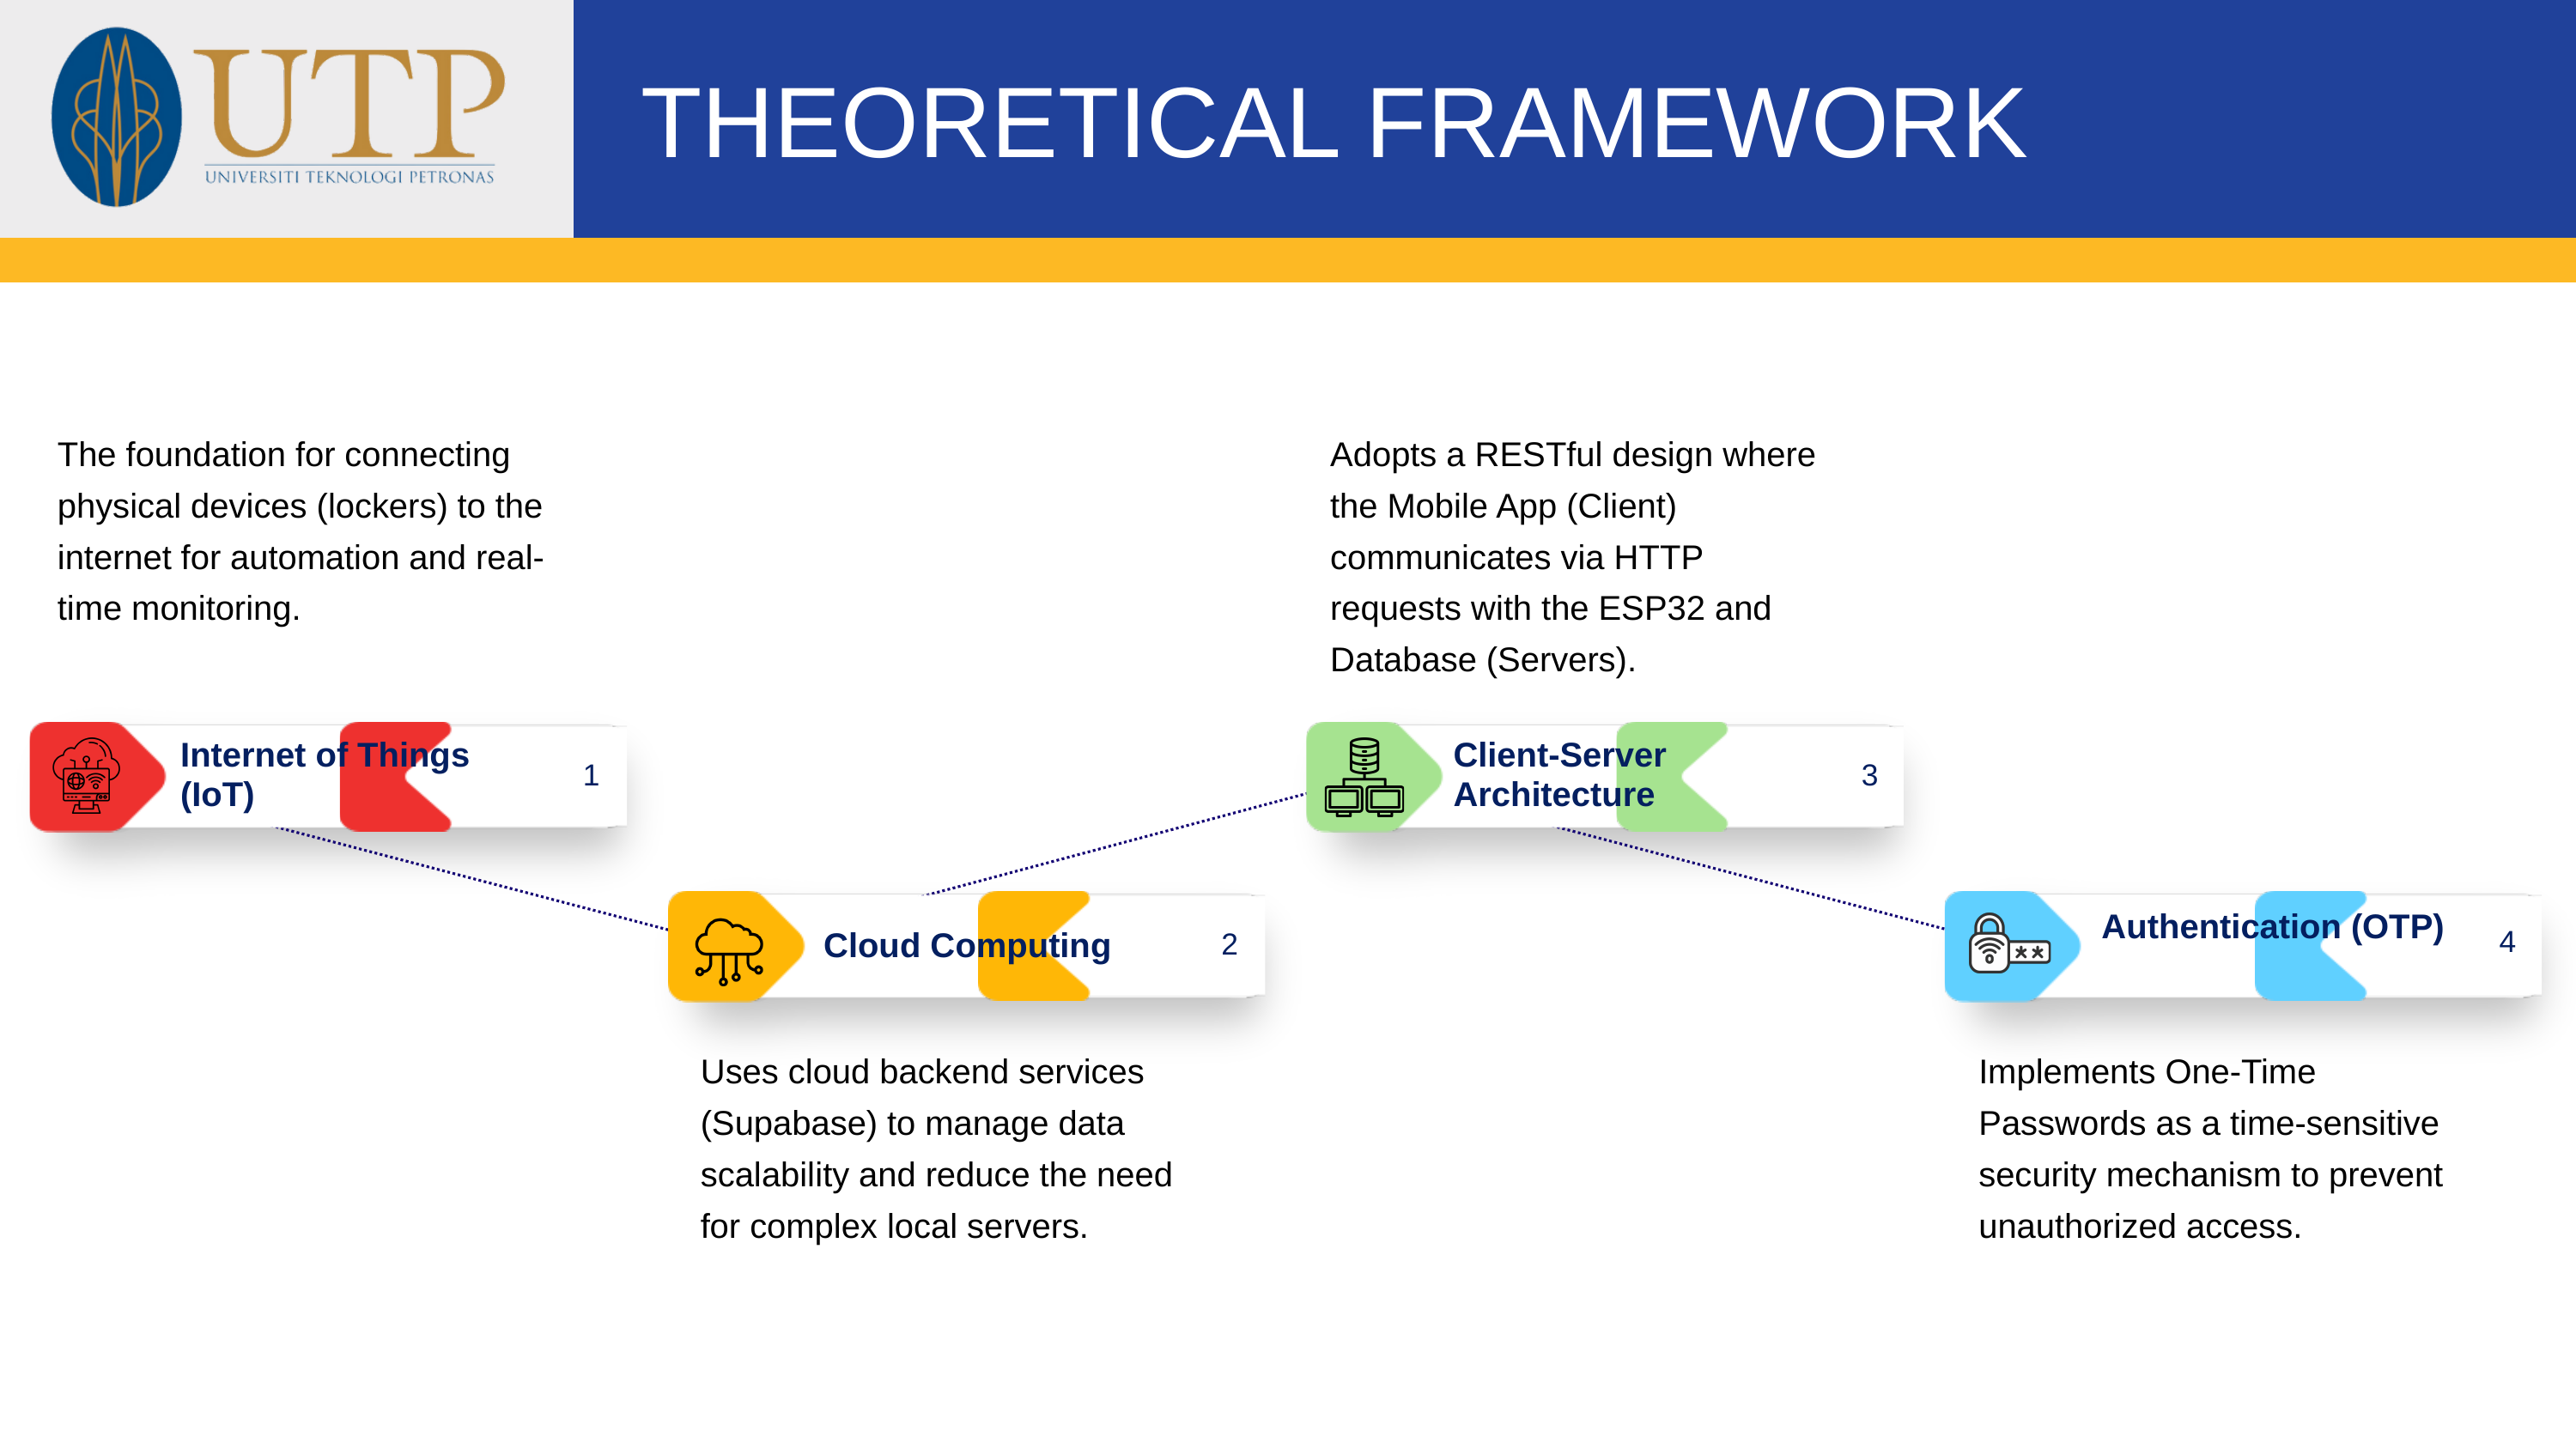

THEORETICAL FRAMEWORK

The foundation for connecting physical devices (lockers) to the internet for automation and real-time monitoring.
Adopts a RESTful design where the Mobile App (Client) communicates via HTTP requests with the ESP32 and Database (Servers).

Internet of Things (IoT)
Client-Server Architecture

1
3

Authentication (OTP)

4
Cloud Computing
2
Uses cloud backend services (Supabase) to manage data scalability and reduce the need for complex local servers.
Implements One-Time Passwords as a time-sensitive security mechanism to prevent unauthorized access.